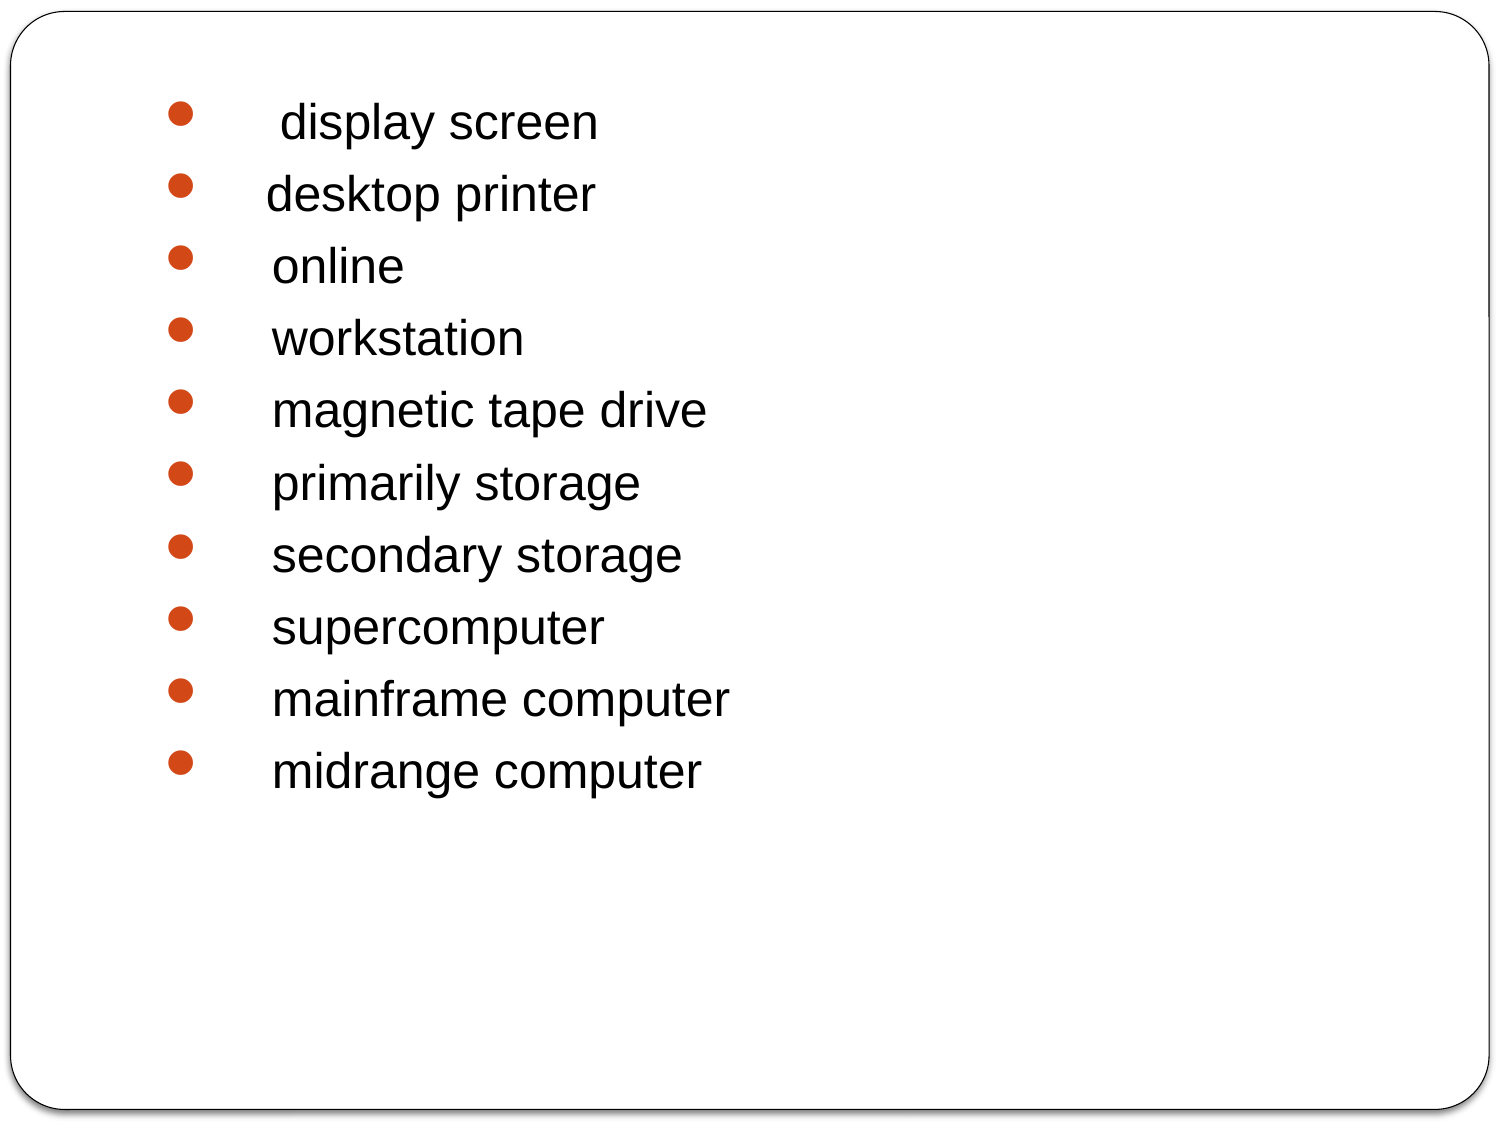

display screen
    desktop printer
　online
　workstation
　magnetic tape drive
　primarily storage
　secondary storage
　supercomputer
　mainframe computer
　midrange computer